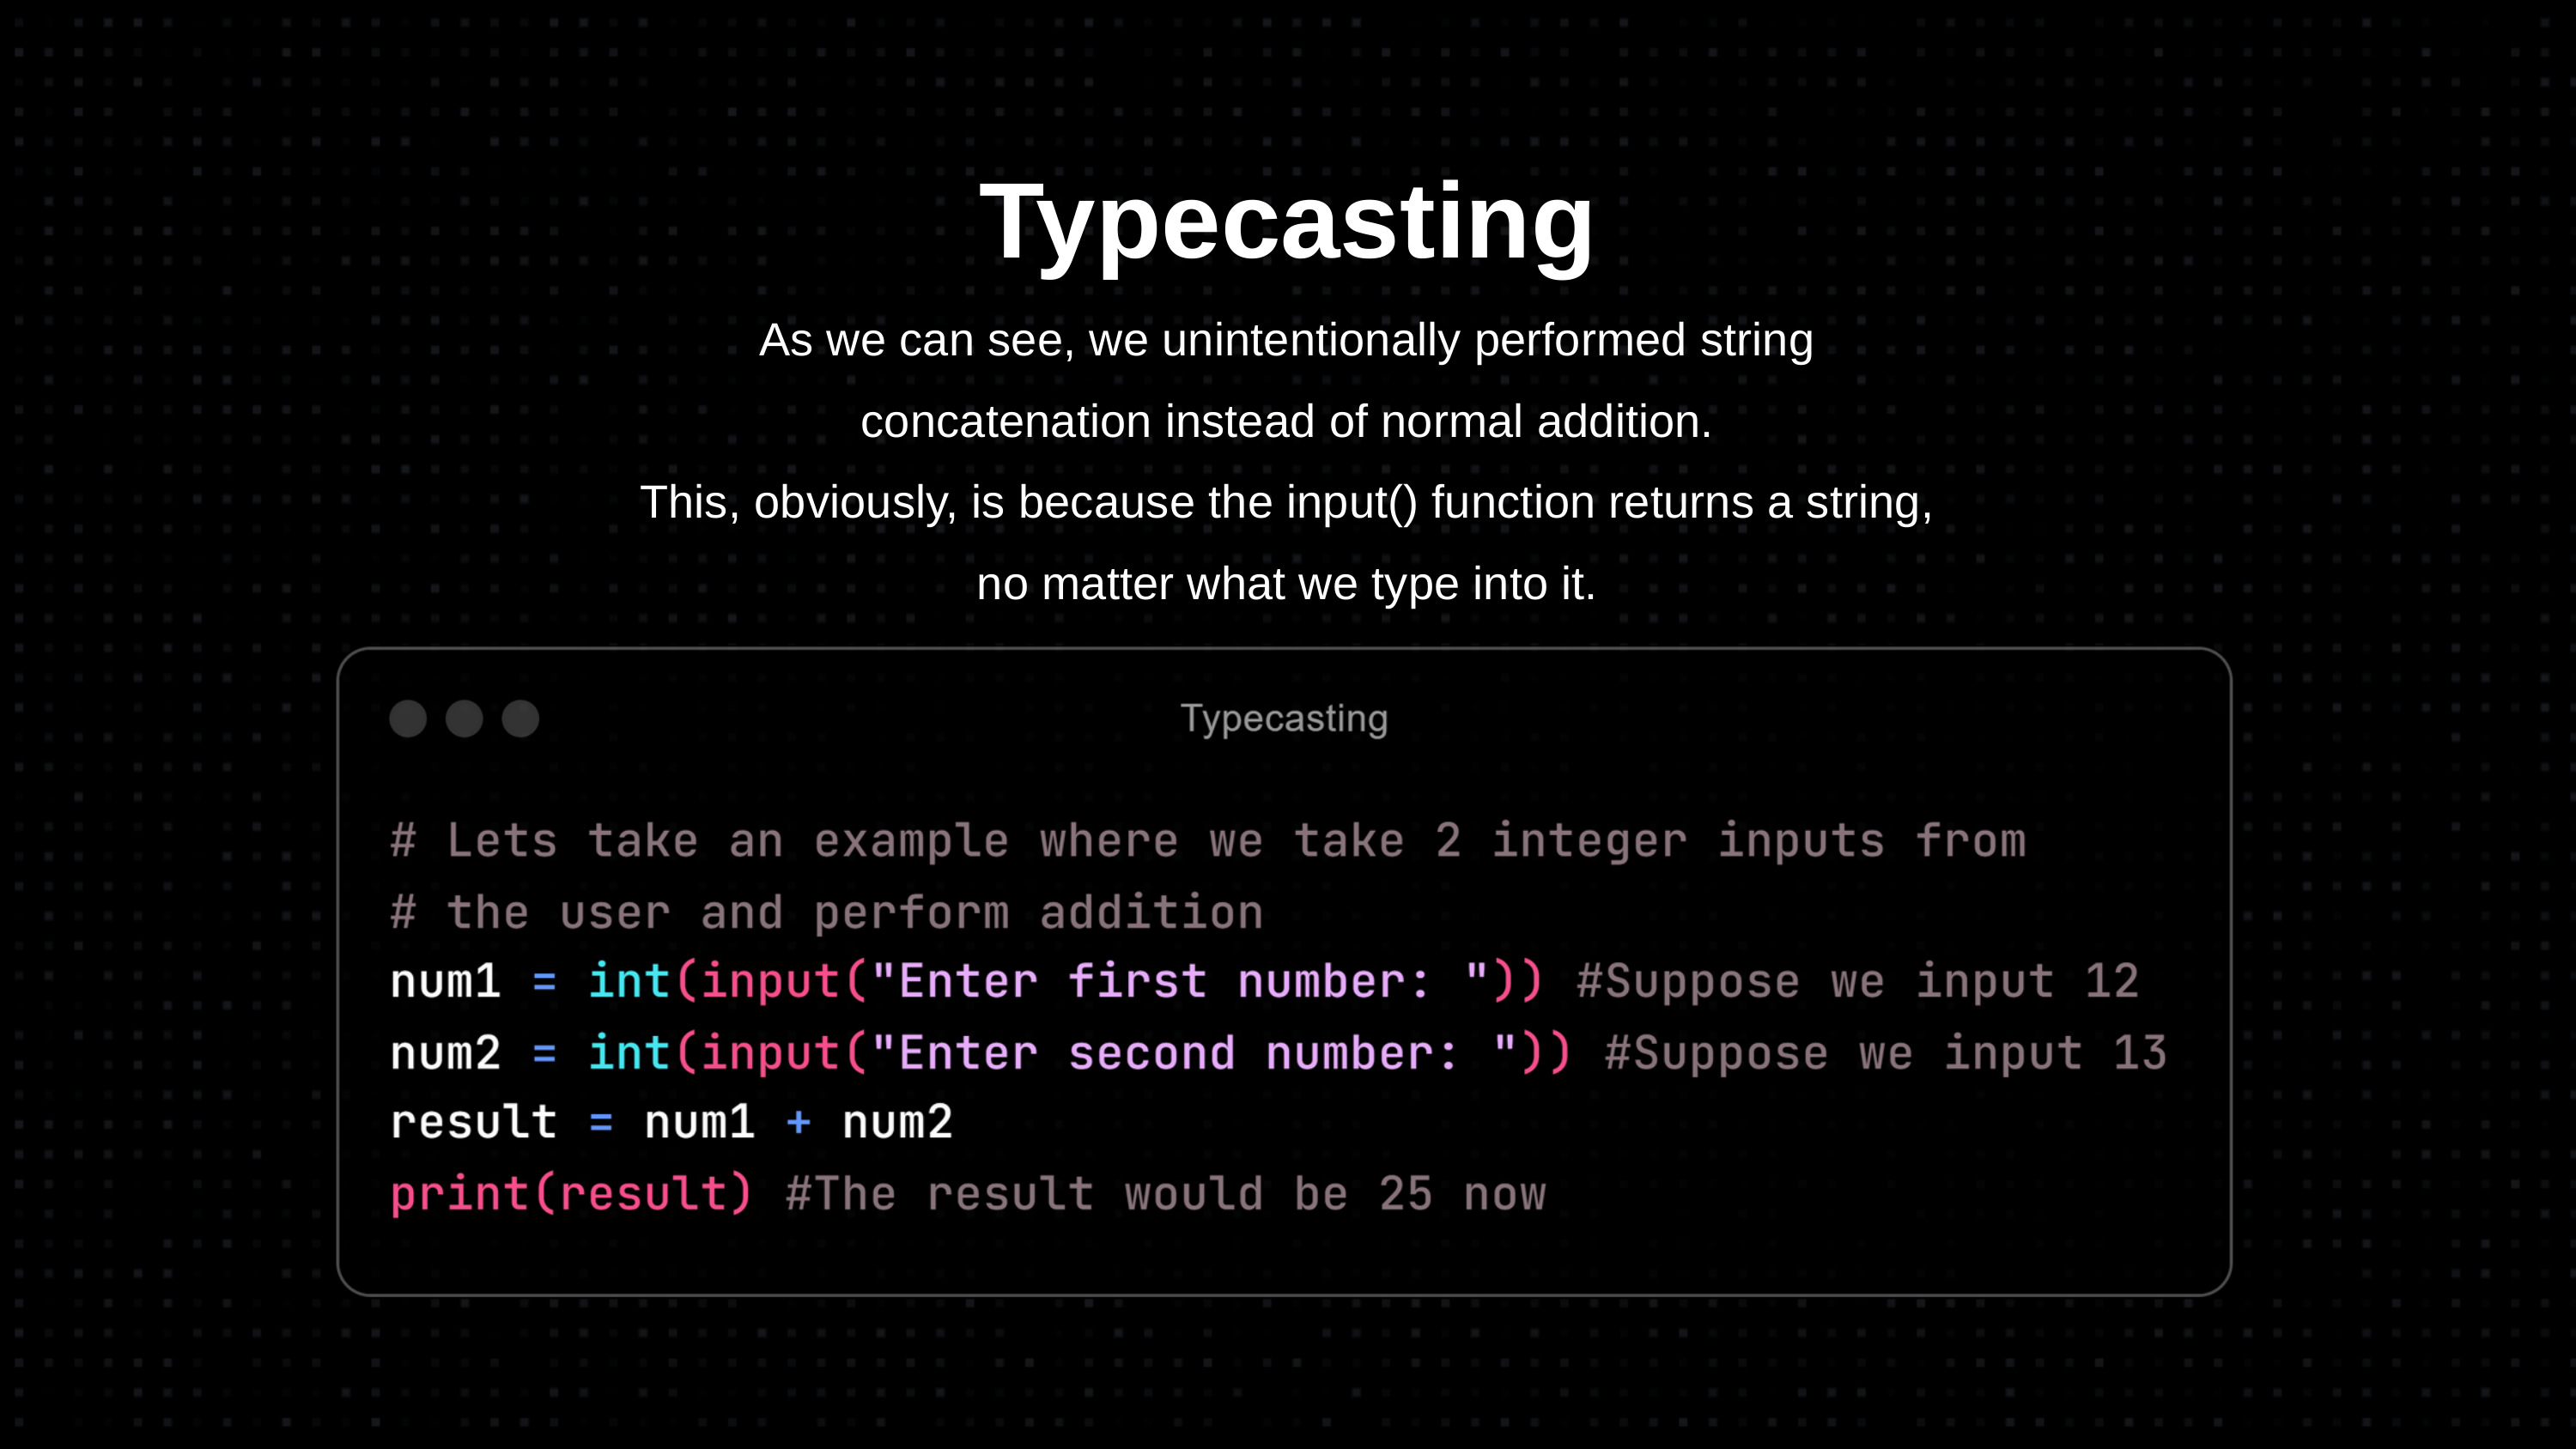

Typecasting
As we can see, we unintentionally performed string concatenation instead of normal addition.
This, obviously, is because the input() function returns a string, no matter what we type into it.